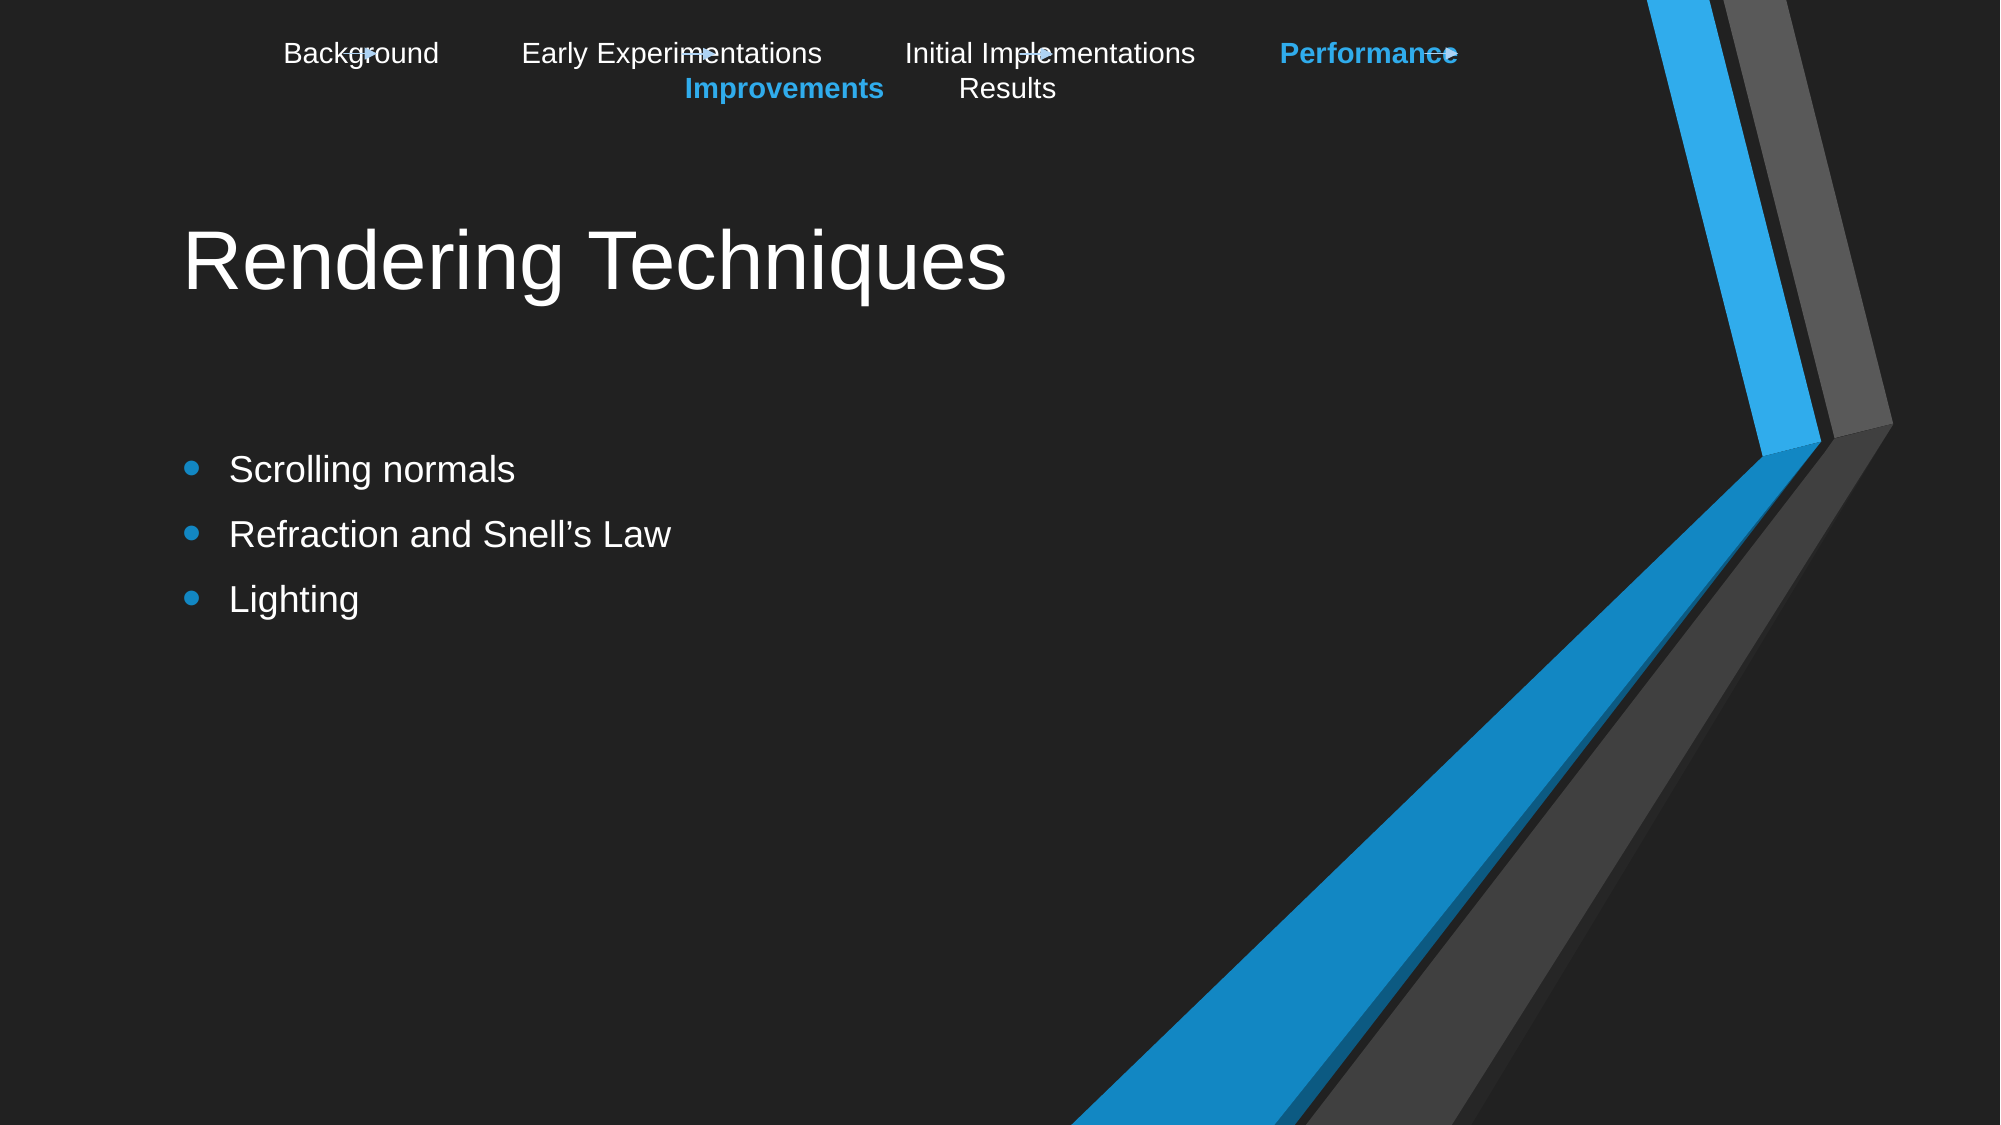

Background          Early Experimentations          Initial Implementations          Performance Improvements         Results

# Rendering Techniques
Scrolling normals
Refraction and Snell’s Law
Lighting